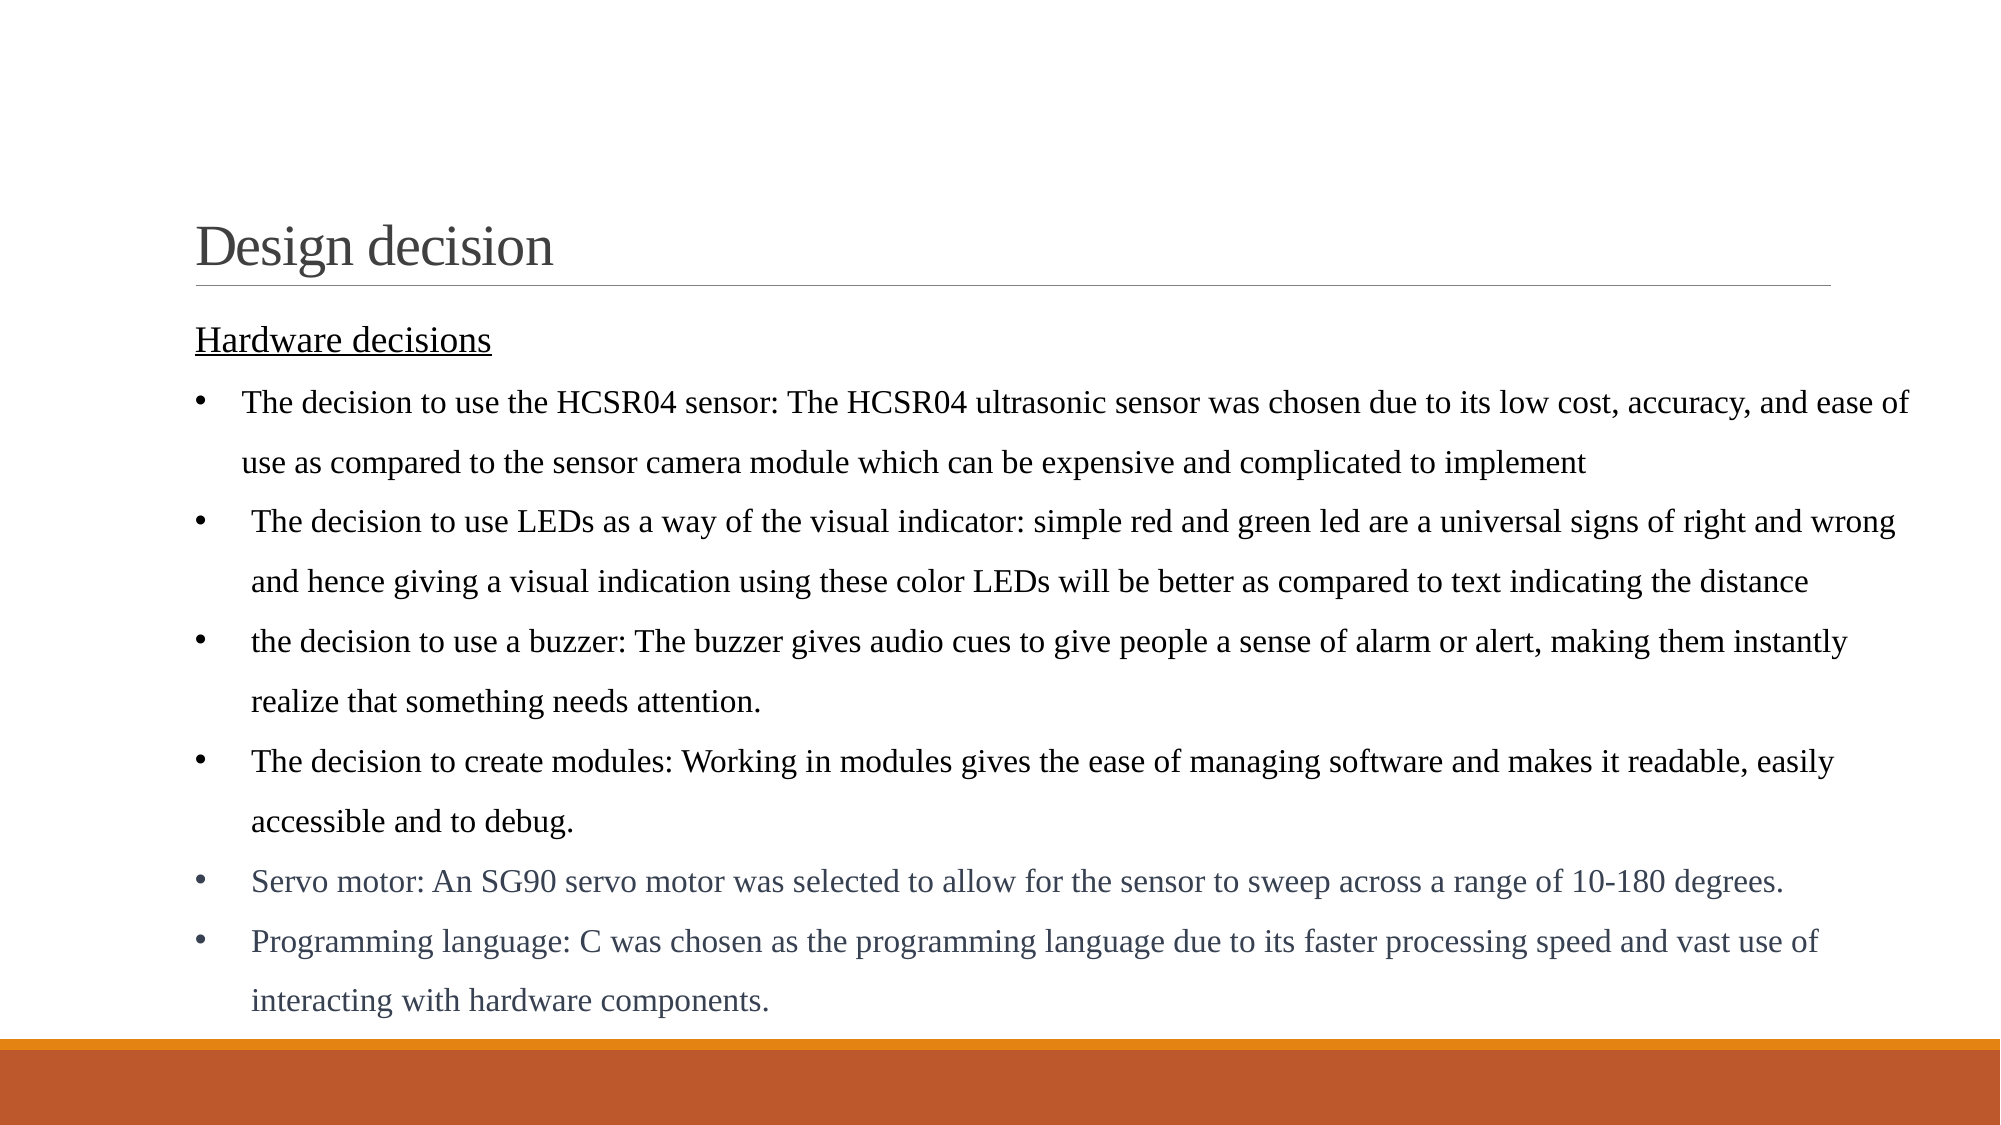

# Design decision
Hardware decisions
The decision to use the HCSR04 sensor: The HCSR04 ultrasonic sensor was chosen due to its low cost, accuracy, and ease of use as compared to the sensor camera module which can be expensive and complicated to implement
The decision to use LEDs as a way of the visual indicator: simple red and green led are a universal signs of right and wrong and hence giving a visual indication using these color LEDs will be better as compared to text indicating the distance
the decision to use a buzzer: The buzzer gives audio cues to give people a sense of alarm or alert, making them instantly realize that something needs attention.
The decision to create modules: Working in modules gives the ease of managing software and makes it readable, easily accessible and to debug.
Servo motor: An SG90 servo motor was selected to allow for the sensor to sweep across a range of 10-180 degrees.
Programming language: C was chosen as the programming language due to its faster processing speed and vast use of interacting with hardware components.